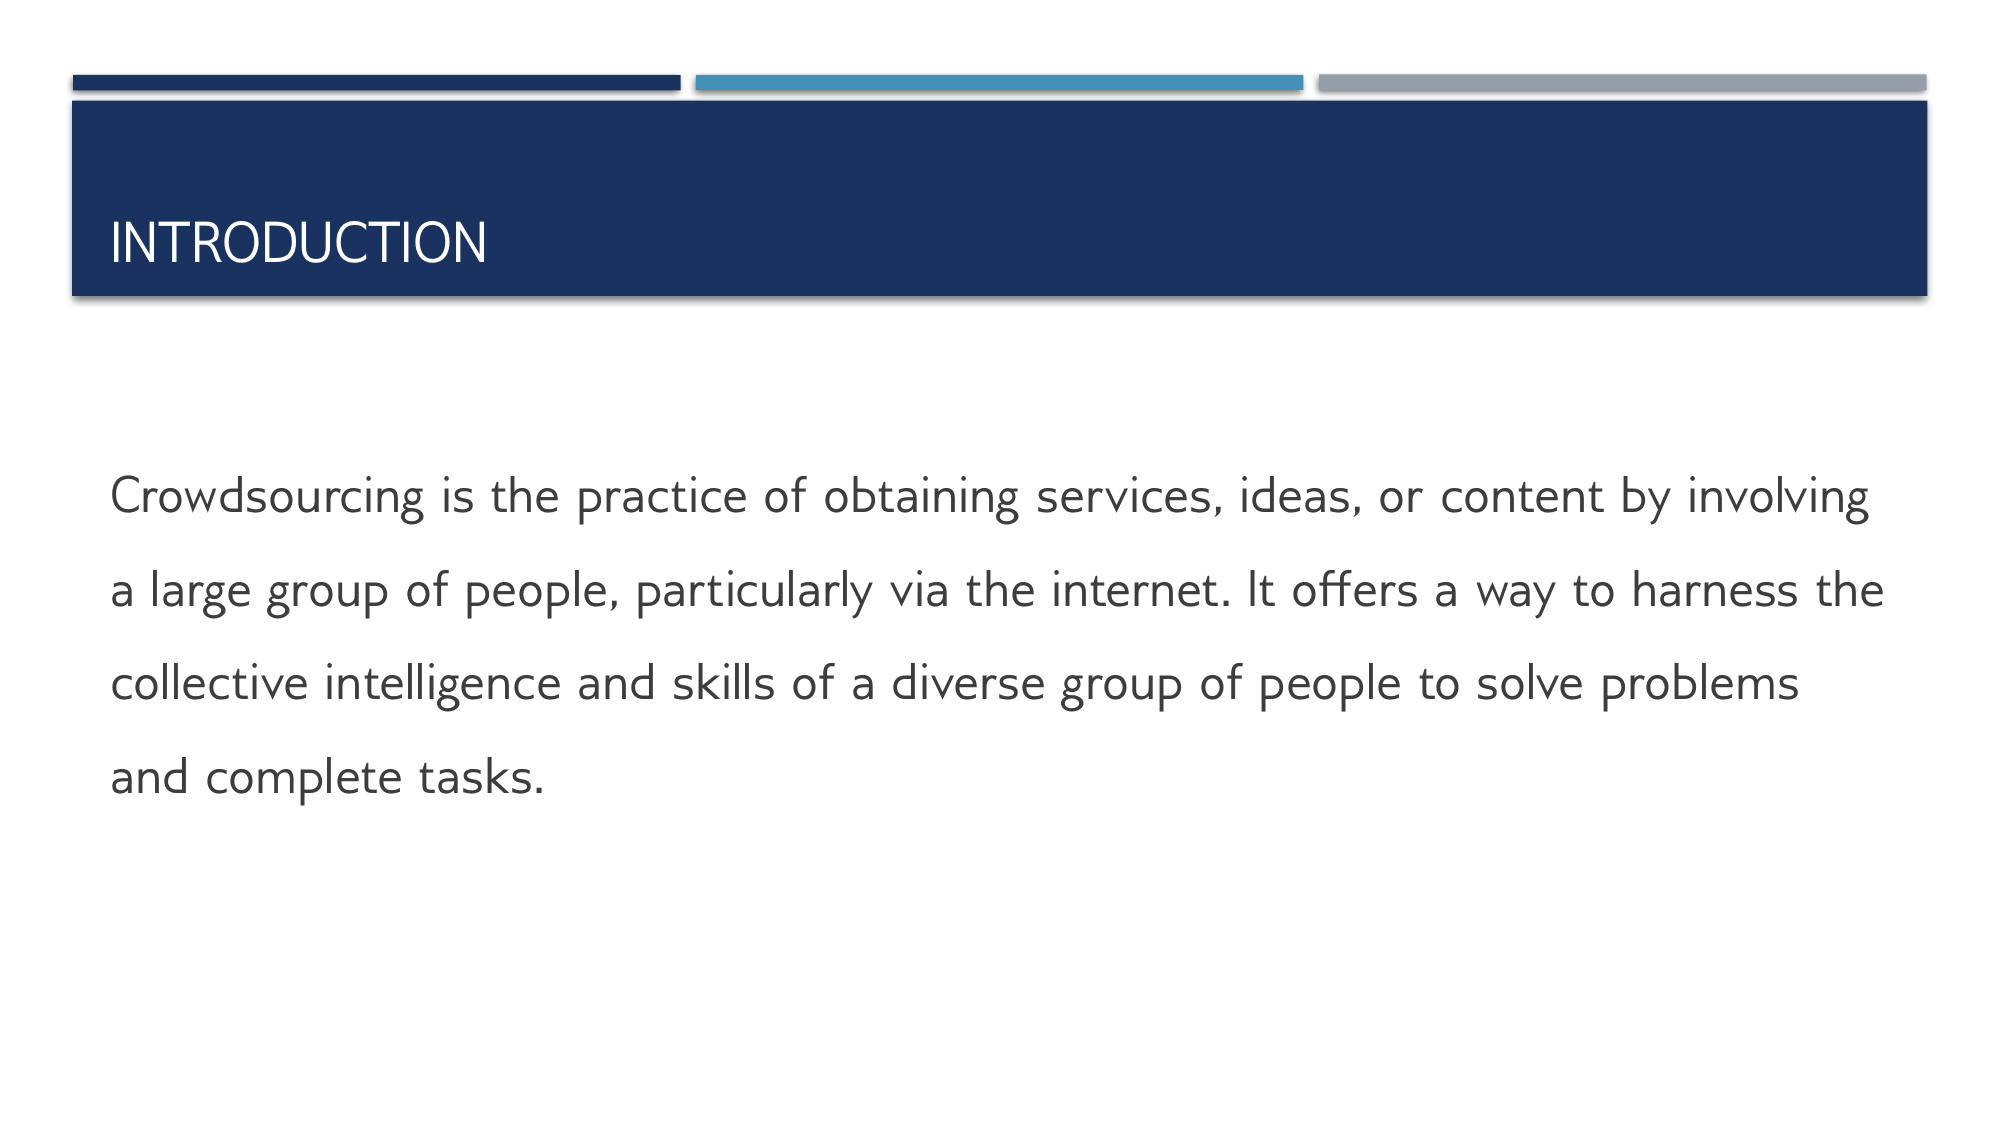

# Introduction
Crowdsourcing is the practice of obtaining services, ideas, or content by involving a large group of people, particularly via the internet. It offers a way to harness the collective intelligence and skills of a diverse group of people to solve problems and complete tasks.